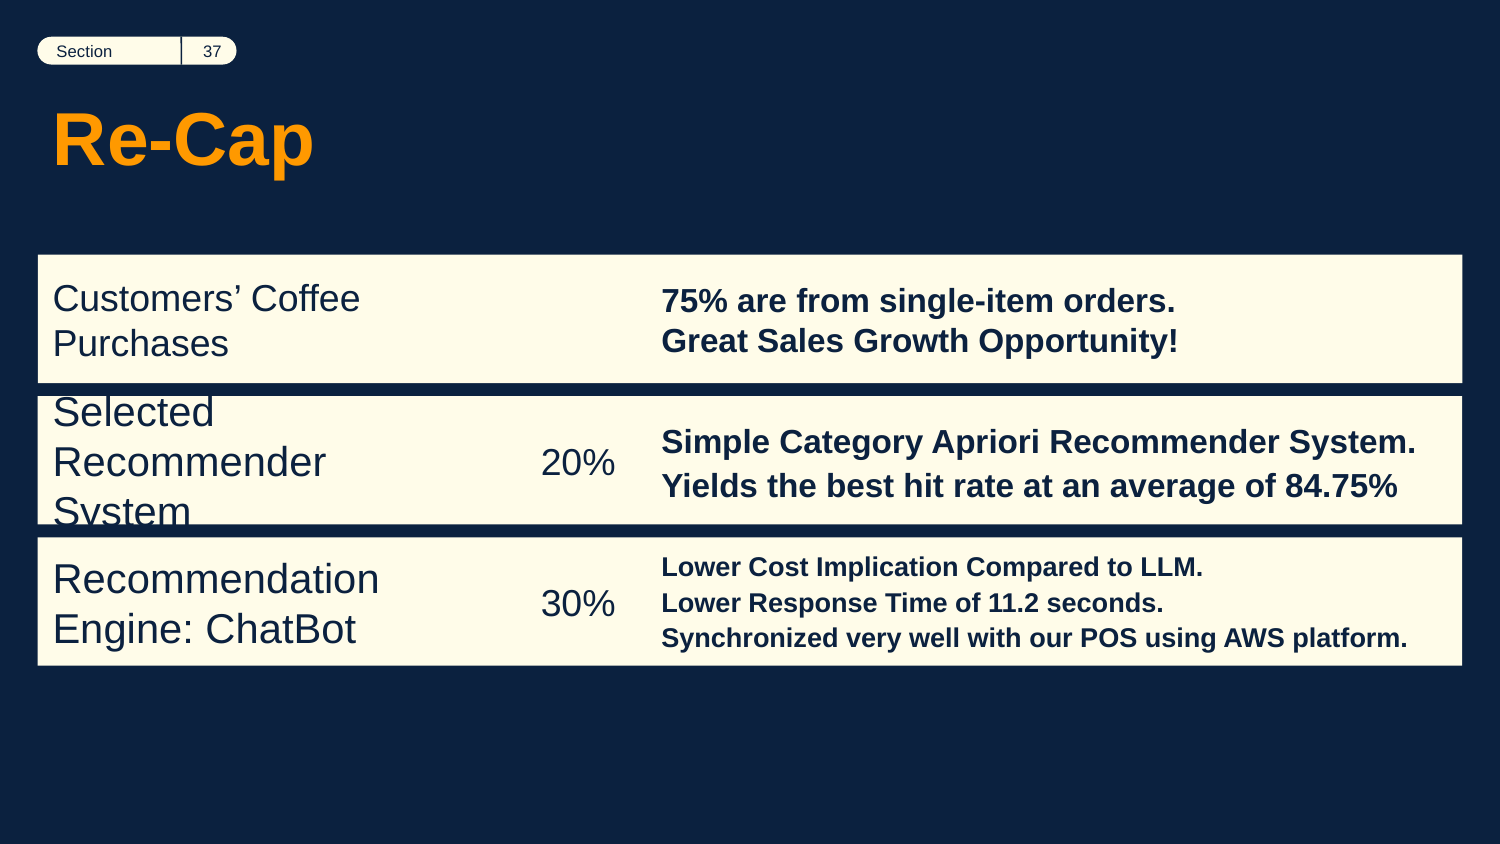

37
Section
12
Section
# Re-Cap
Customers’ Coffee Purchases

75% are from single-item orders.
Great Sales Growth Opportunity!
Selected Recommender System
Simple Category Apriori Recommender System.
Yields the best hit rate at an average of 84.75%
20%

Recommendation Engine: ChatBot
Lower Cost Implication Compared to LLM.
Lower Response Time of 11.2 seconds.
Synchronized very well with our POS using AWS platform.
30%

40%